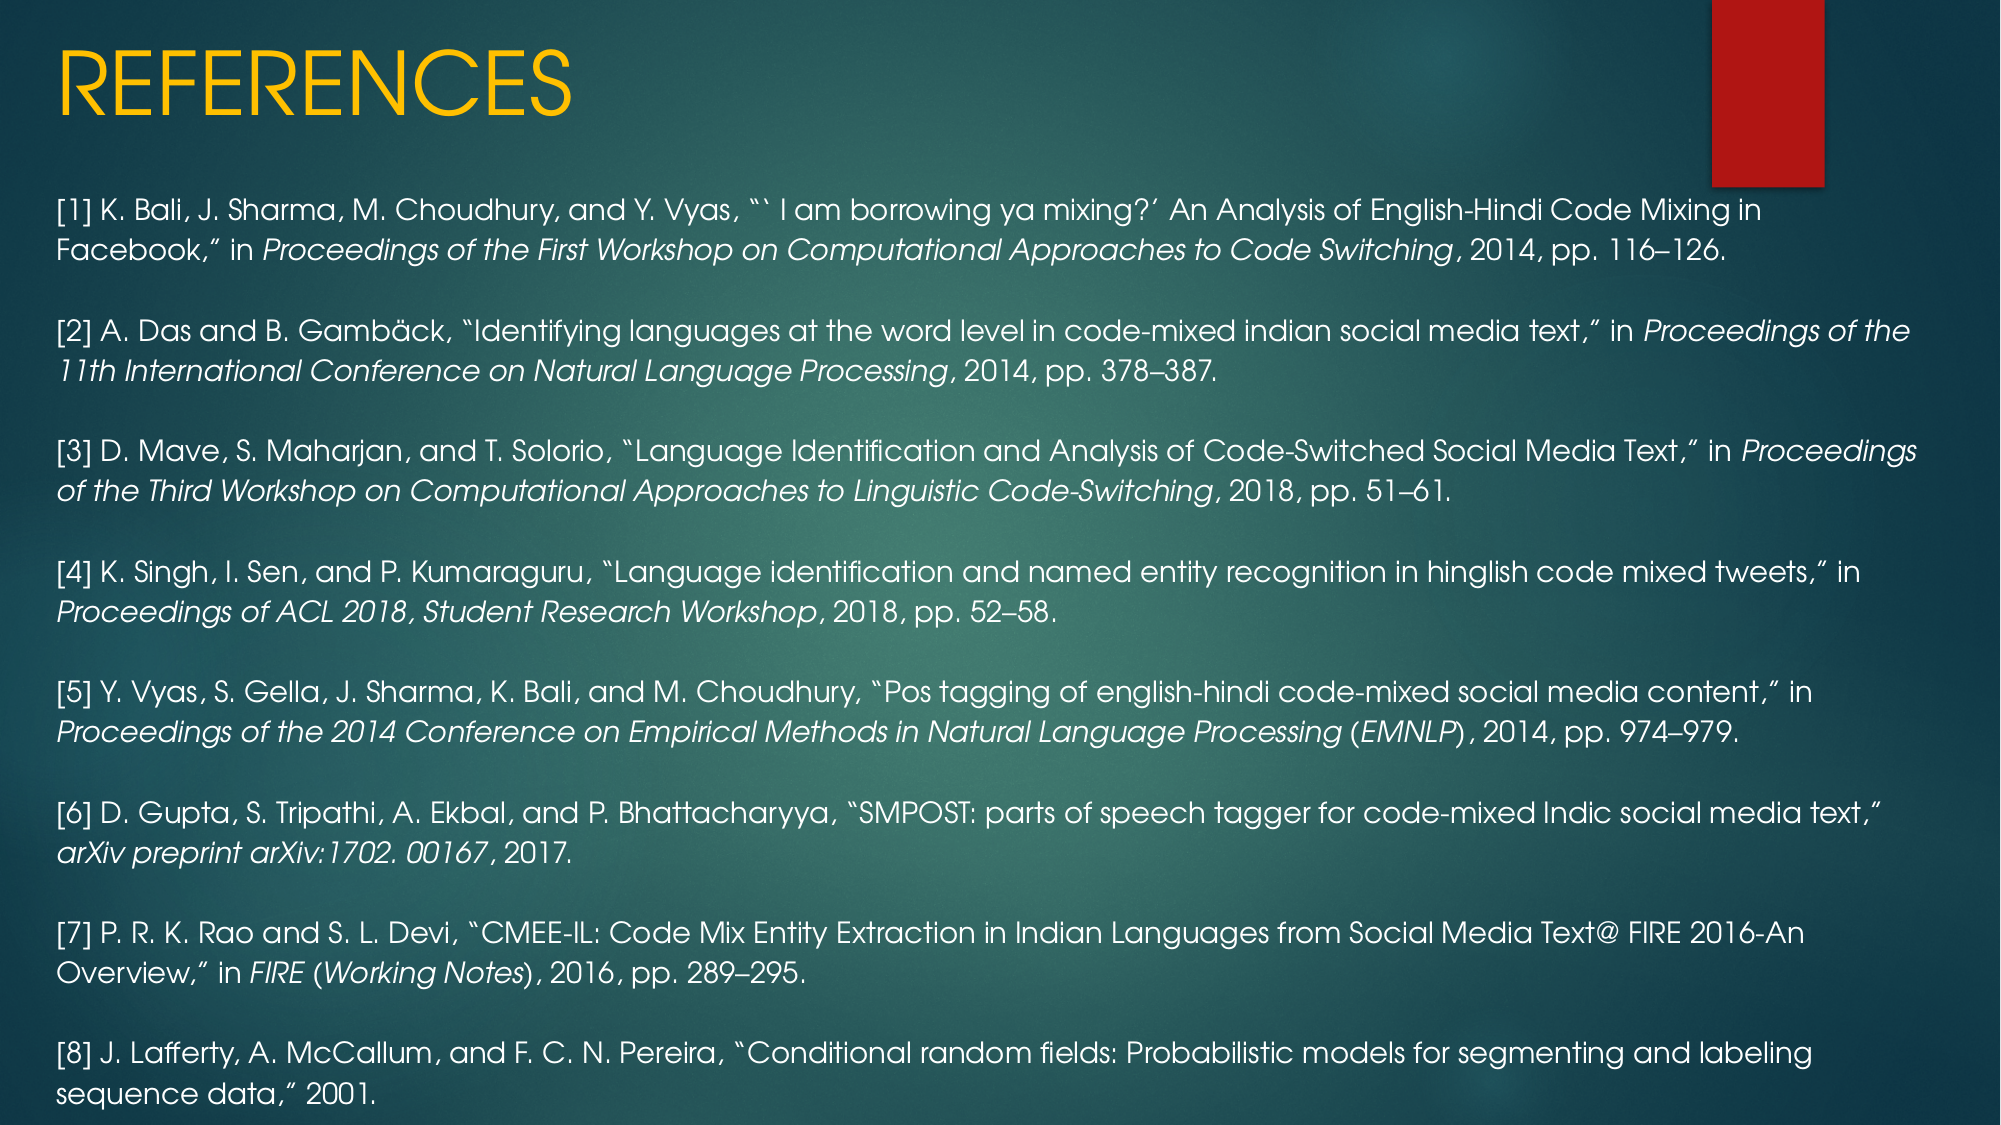

# REFERENCES
[1] K. Bali, J. Sharma, M. Choudhury, and Y. Vyas, “‘ I am borrowing ya mixing?’ An Analysis of English-Hindi Code Mixing in Facebook,” in Proceedings of the First Workshop on Computational Approaches to Code Switching, 2014, pp. 116–126.

[2] A. Das and B. Gambäck, “Identifying languages at the word level in code-mixed indian social media text,” in Proceedings of the 11th International Conference on Natural Language Processing, 2014, pp. 378–387.

[3] D. Mave, S. Maharjan, and T. Solorio, “Language Identification and Analysis of Code-Switched Social Media Text,” in Proceedings of the Third Workshop on Computational Approaches to Linguistic Code-Switching, 2018, pp. 51–61.

[4] K. Singh, I. Sen, and P. Kumaraguru, “Language identification and named entity recognition in hinglish code mixed tweets,” in Proceedings of ACL 2018, Student Research Workshop, 2018, pp. 52–58.

[5] Y. Vyas, S. Gella, J. Sharma, K. Bali, and M. Choudhury, “Pos tagging of english-hindi code-mixed social media content,” in Proceedings of the 2014 Conference on Empirical Methods in Natural Language Processing (EMNLP), 2014, pp. 974–979.

[6] D. Gupta, S. Tripathi, A. Ekbal, and P. Bhattacharyya, “SMPOST: parts of speech tagger for code-mixed Indic social media text,” arXiv preprint arXiv:1702. 00167, 2017.

[7] P. R. K. Rao and S. L. Devi, “CMEE-IL: Code Mix Entity Extraction in Indian Languages from Social Media Text@ FIRE 2016-An Overview,” in FIRE (Working Notes), 2016, pp. 289–295.

[8] J. Lafferty, A. McCallum, and F. C. N. Pereira, “Conditional random fields: Probabilistic models for segmenting and labeling sequence data,” 2001.